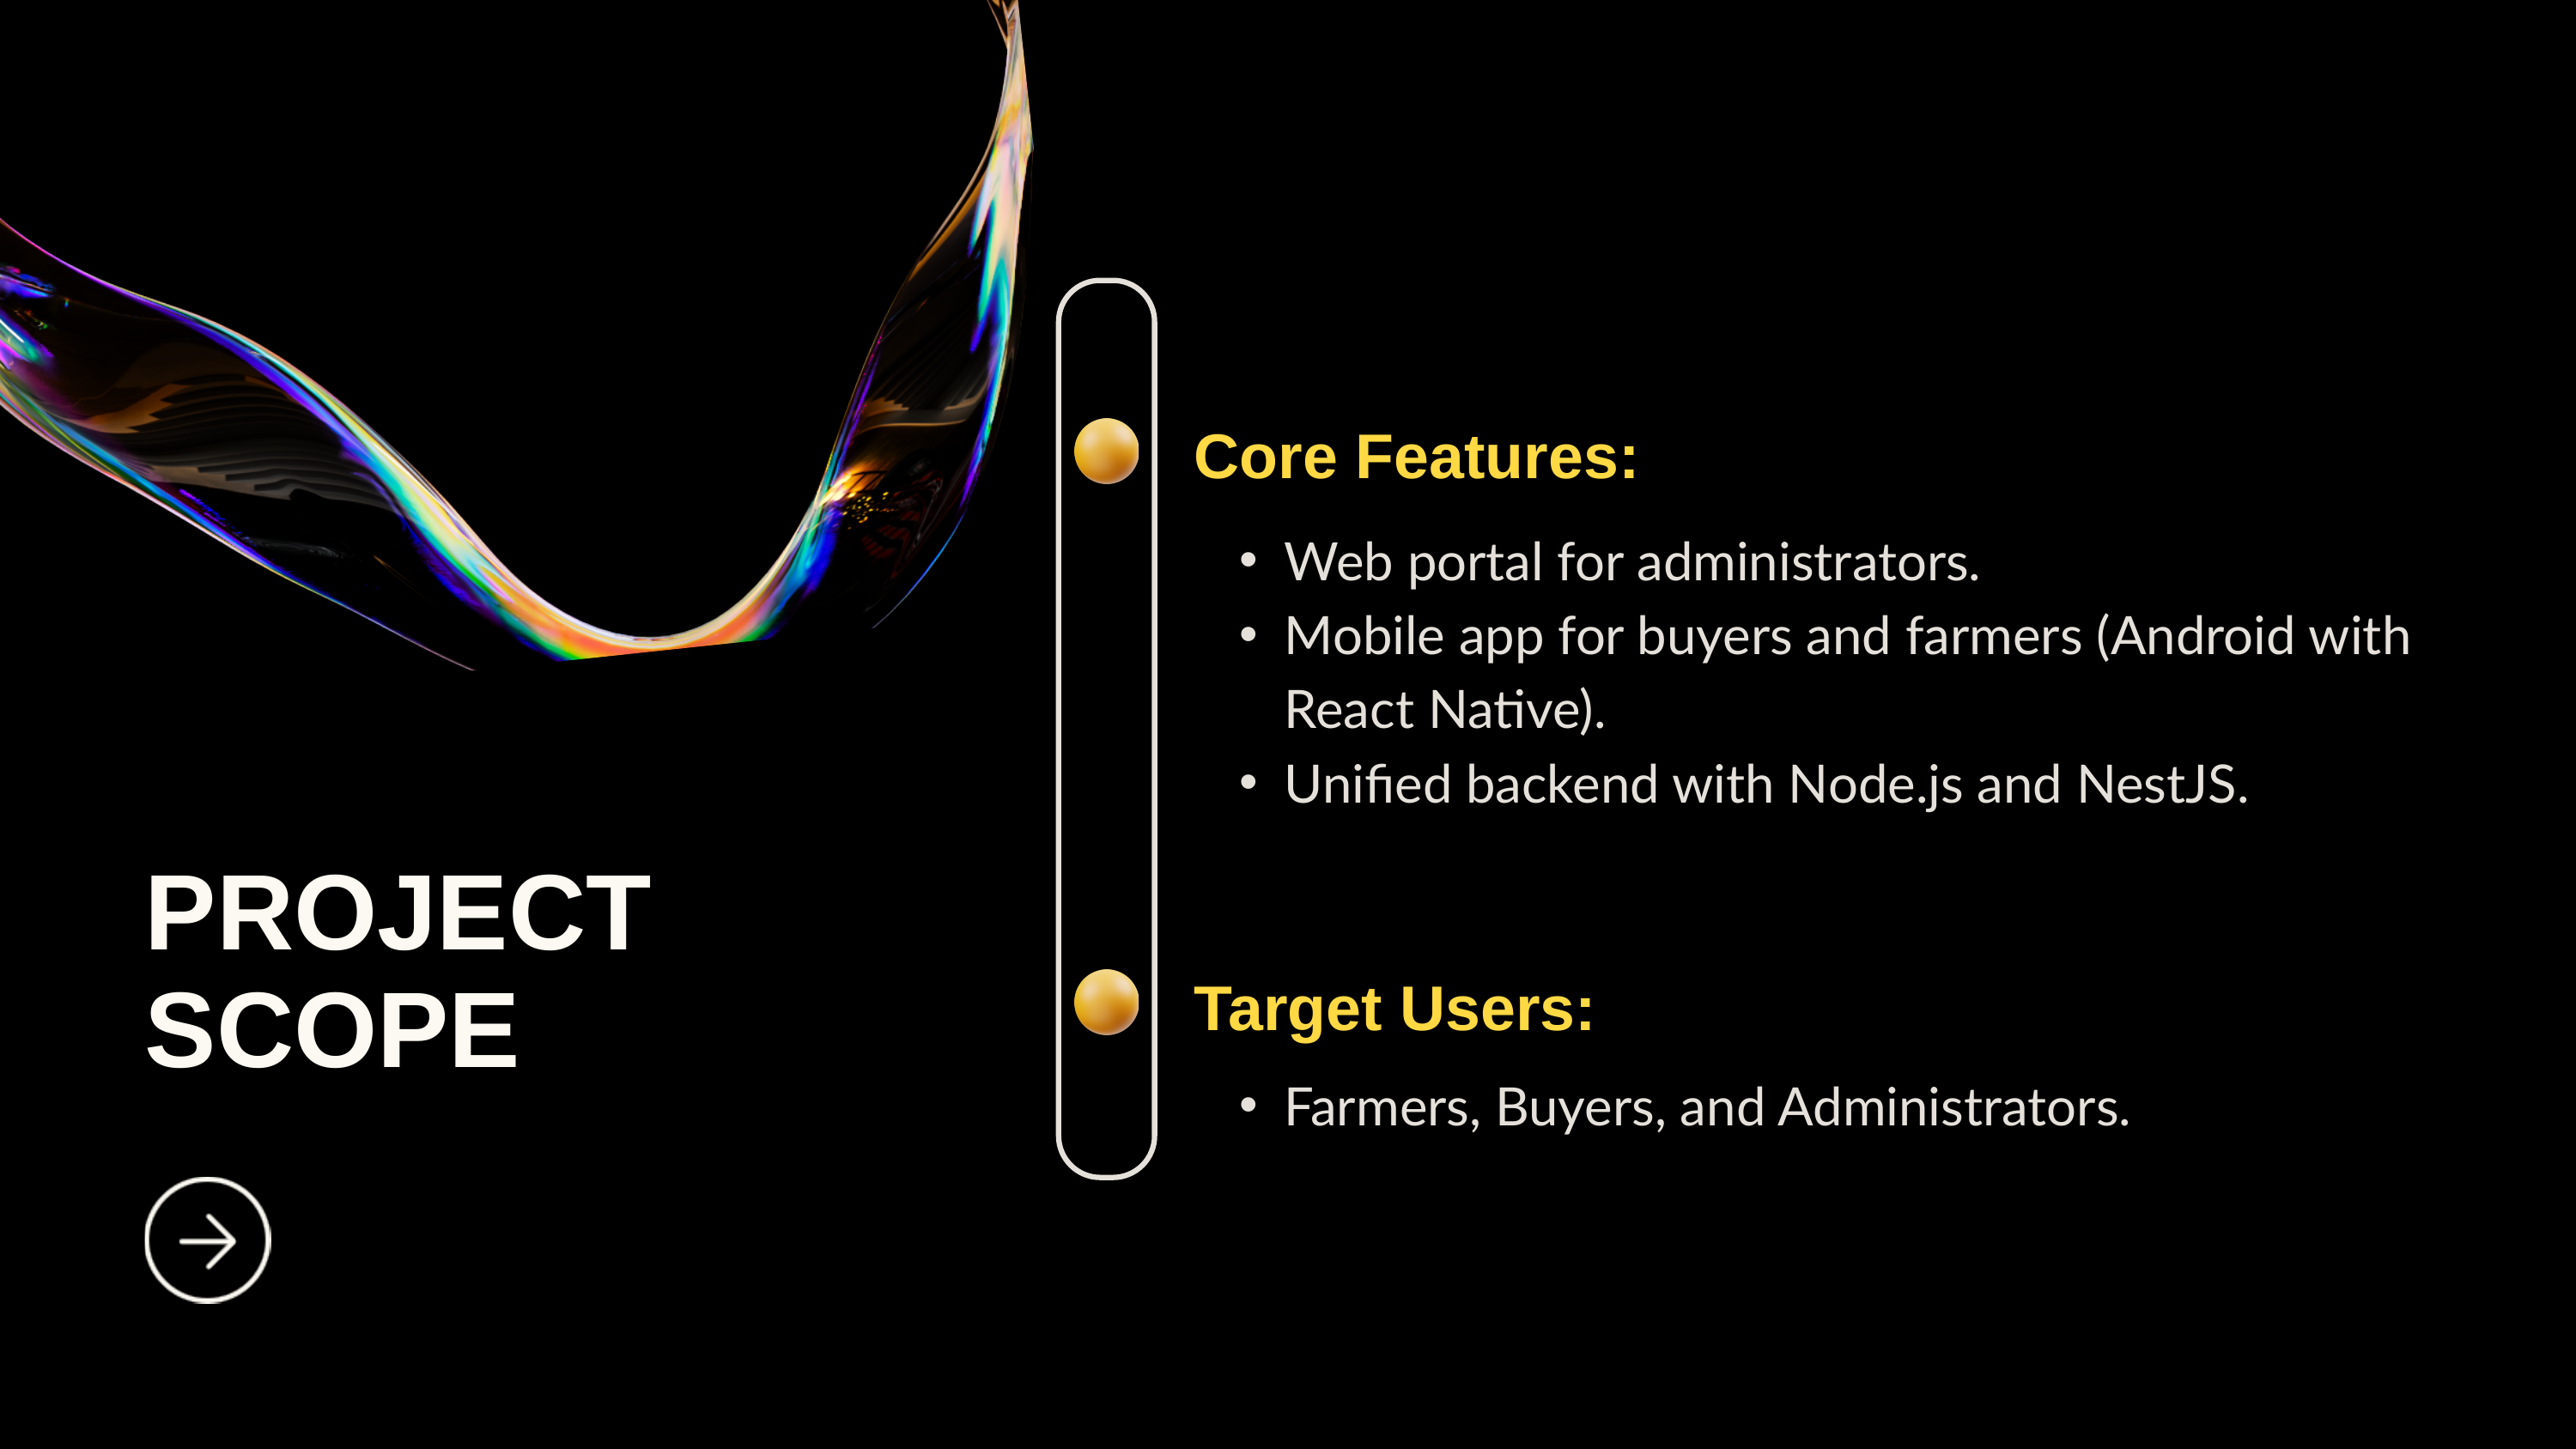

Core Features:

Web portal for administrators.
Mobile app for buyers and farmers (Android with React Native).
Unified backend with Node.js and NestJS.

PROJECT SCOPE
Target Users:

Farmers, Buyers, and Administrators.